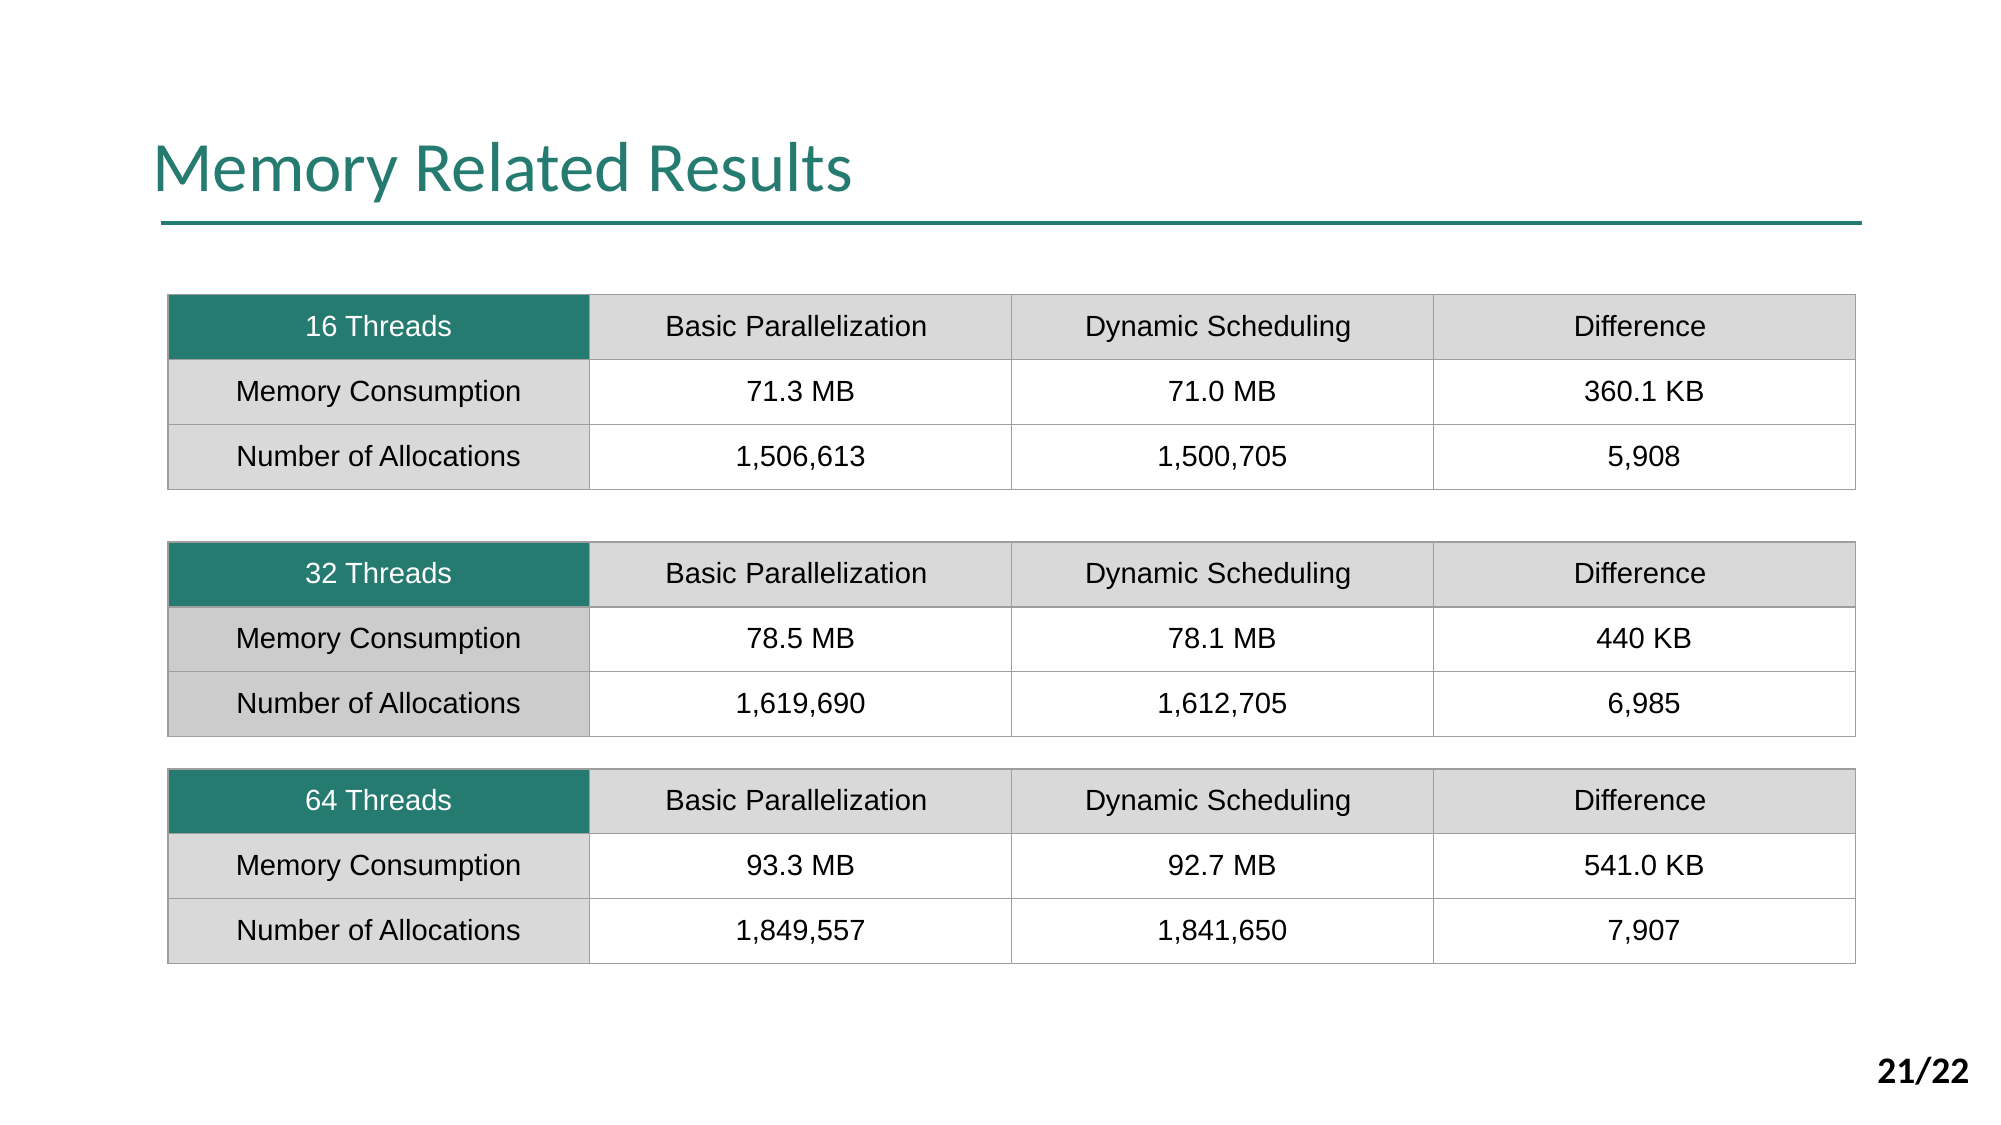

# Memory Related Results
| 16 Threads | Basic Parallelization | Dynamic Scheduling | Difference |
| --- | --- | --- | --- |
| Memory Consumption | 71.3 MB | 71.0 MB | 360.1 KB |
| Number of Allocations | 1,506,613 | 1,500,705 | 5,908 |
| 32 Threads | Basic Parallelization | Dynamic Scheduling | Difference |
| --- | --- | --- | --- |
| Memory Consumption | 78.5 MB | 78.1 MB | 440 KB |
| Number of Allocations | 1,619,690 | 1,612,705 | 6,985 |
| 64 Threads | Basic Parallelization | Dynamic Scheduling | Difference |
| --- | --- | --- | --- |
| Memory Consumption | 93.3 MB | 92.7 MB | 541.0 KB |
| Number of Allocations | 1,849,557 | 1,841,650 | 7,907 |
21/22